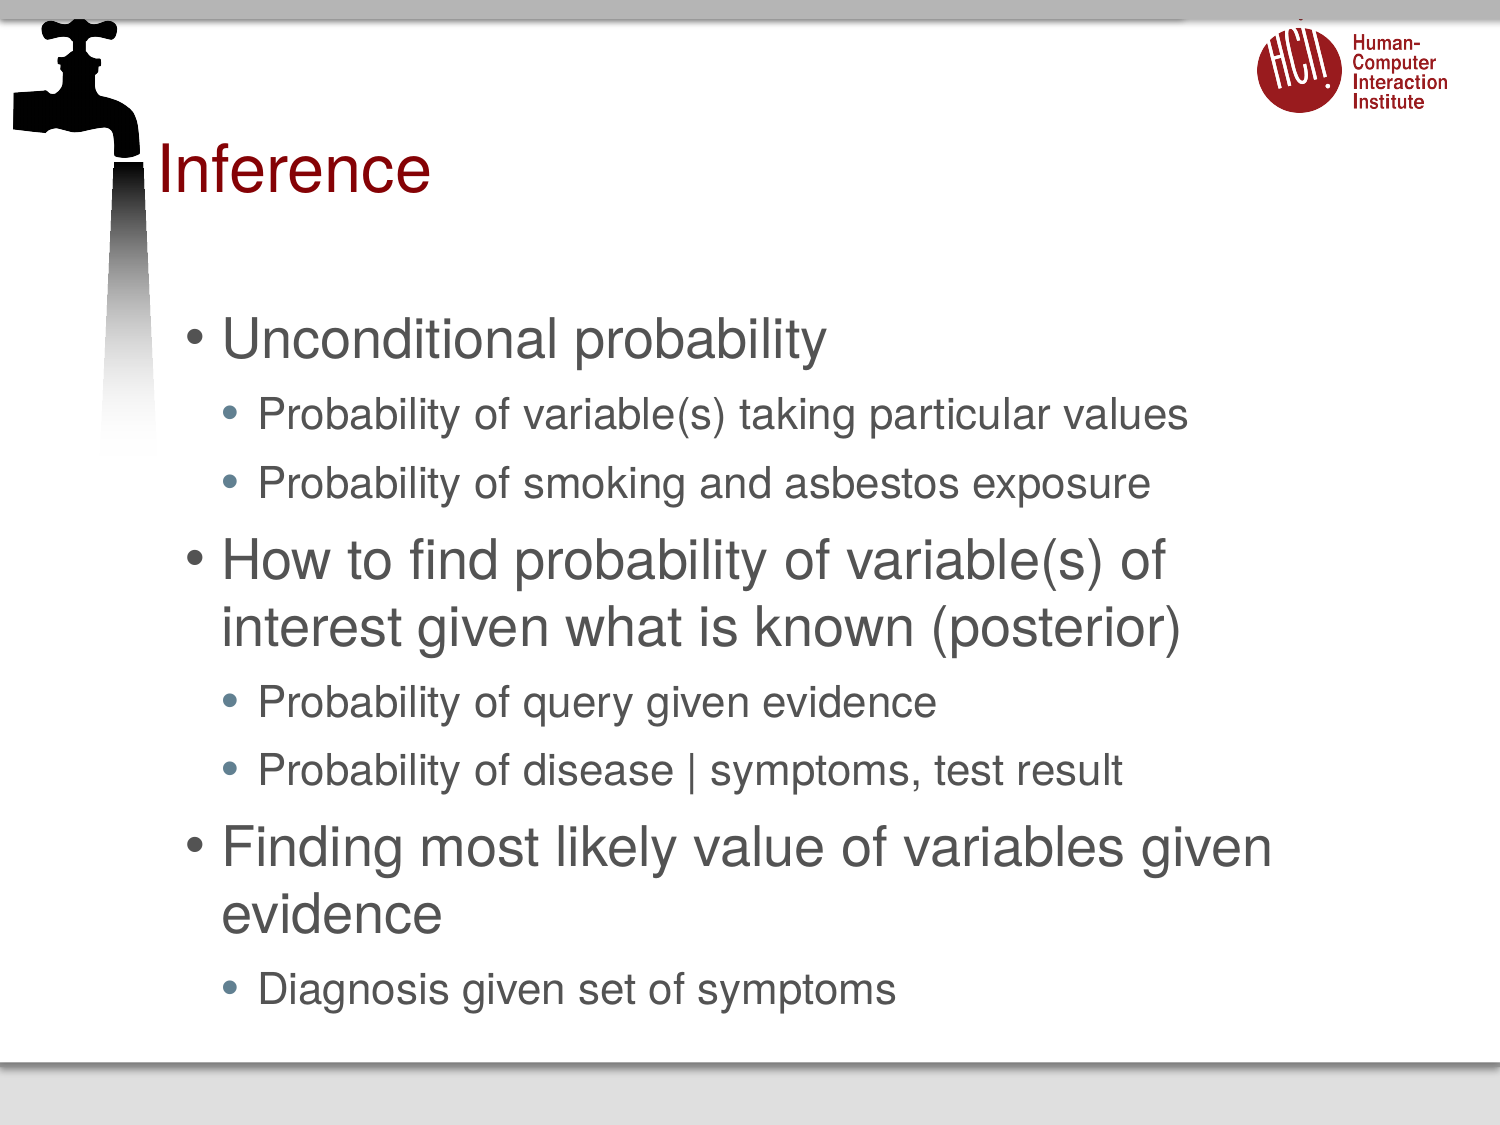

# Inference
Unconditional probability
Probability of variable(s) taking particular values
Probability of smoking and asbestos exposure
How to find probability of variable(s) of interest given what is known (posterior)
Probability of query given evidence
Probability of disease | symptoms, test result
Finding most likely value of variables given evidence
Diagnosis given set of symptoms